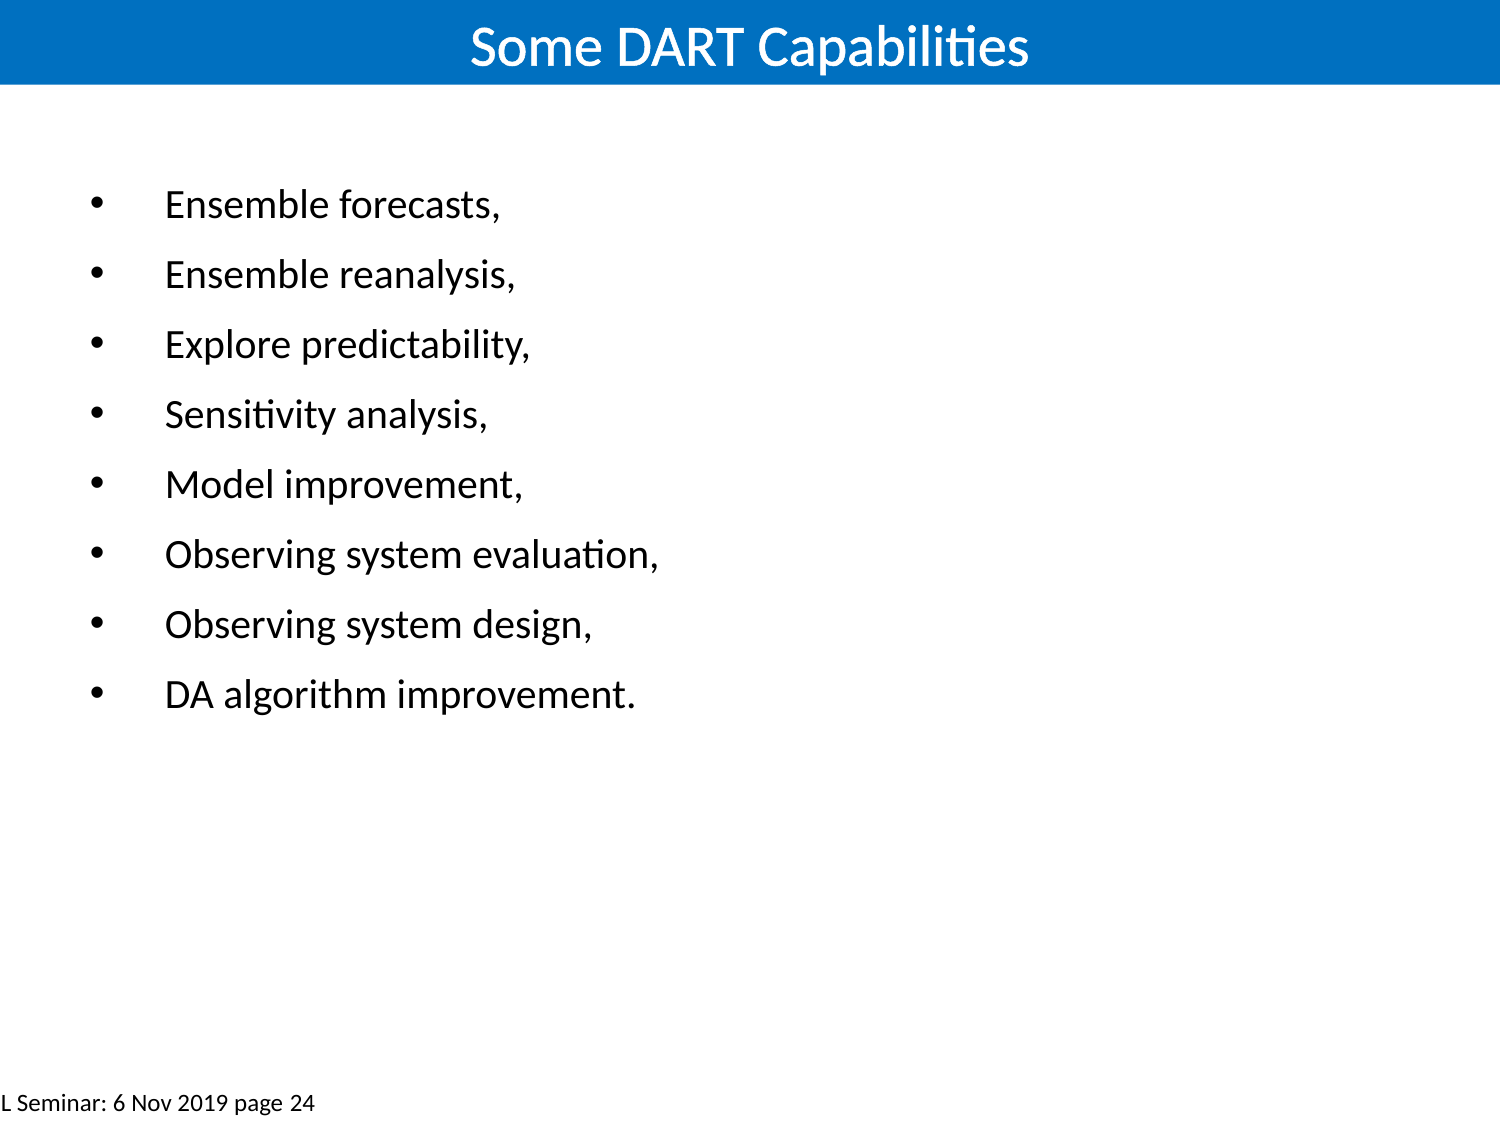

Some DART Capabilities
Ensemble forecasts,
Ensemble reanalysis,
Explore predictability,
Sensitivity analysis,
Model improvement,
Observing system evaluation,
Observing system design,
DA algorithm improvement.
CISL Seminar: 6 Nov 2019 page 24